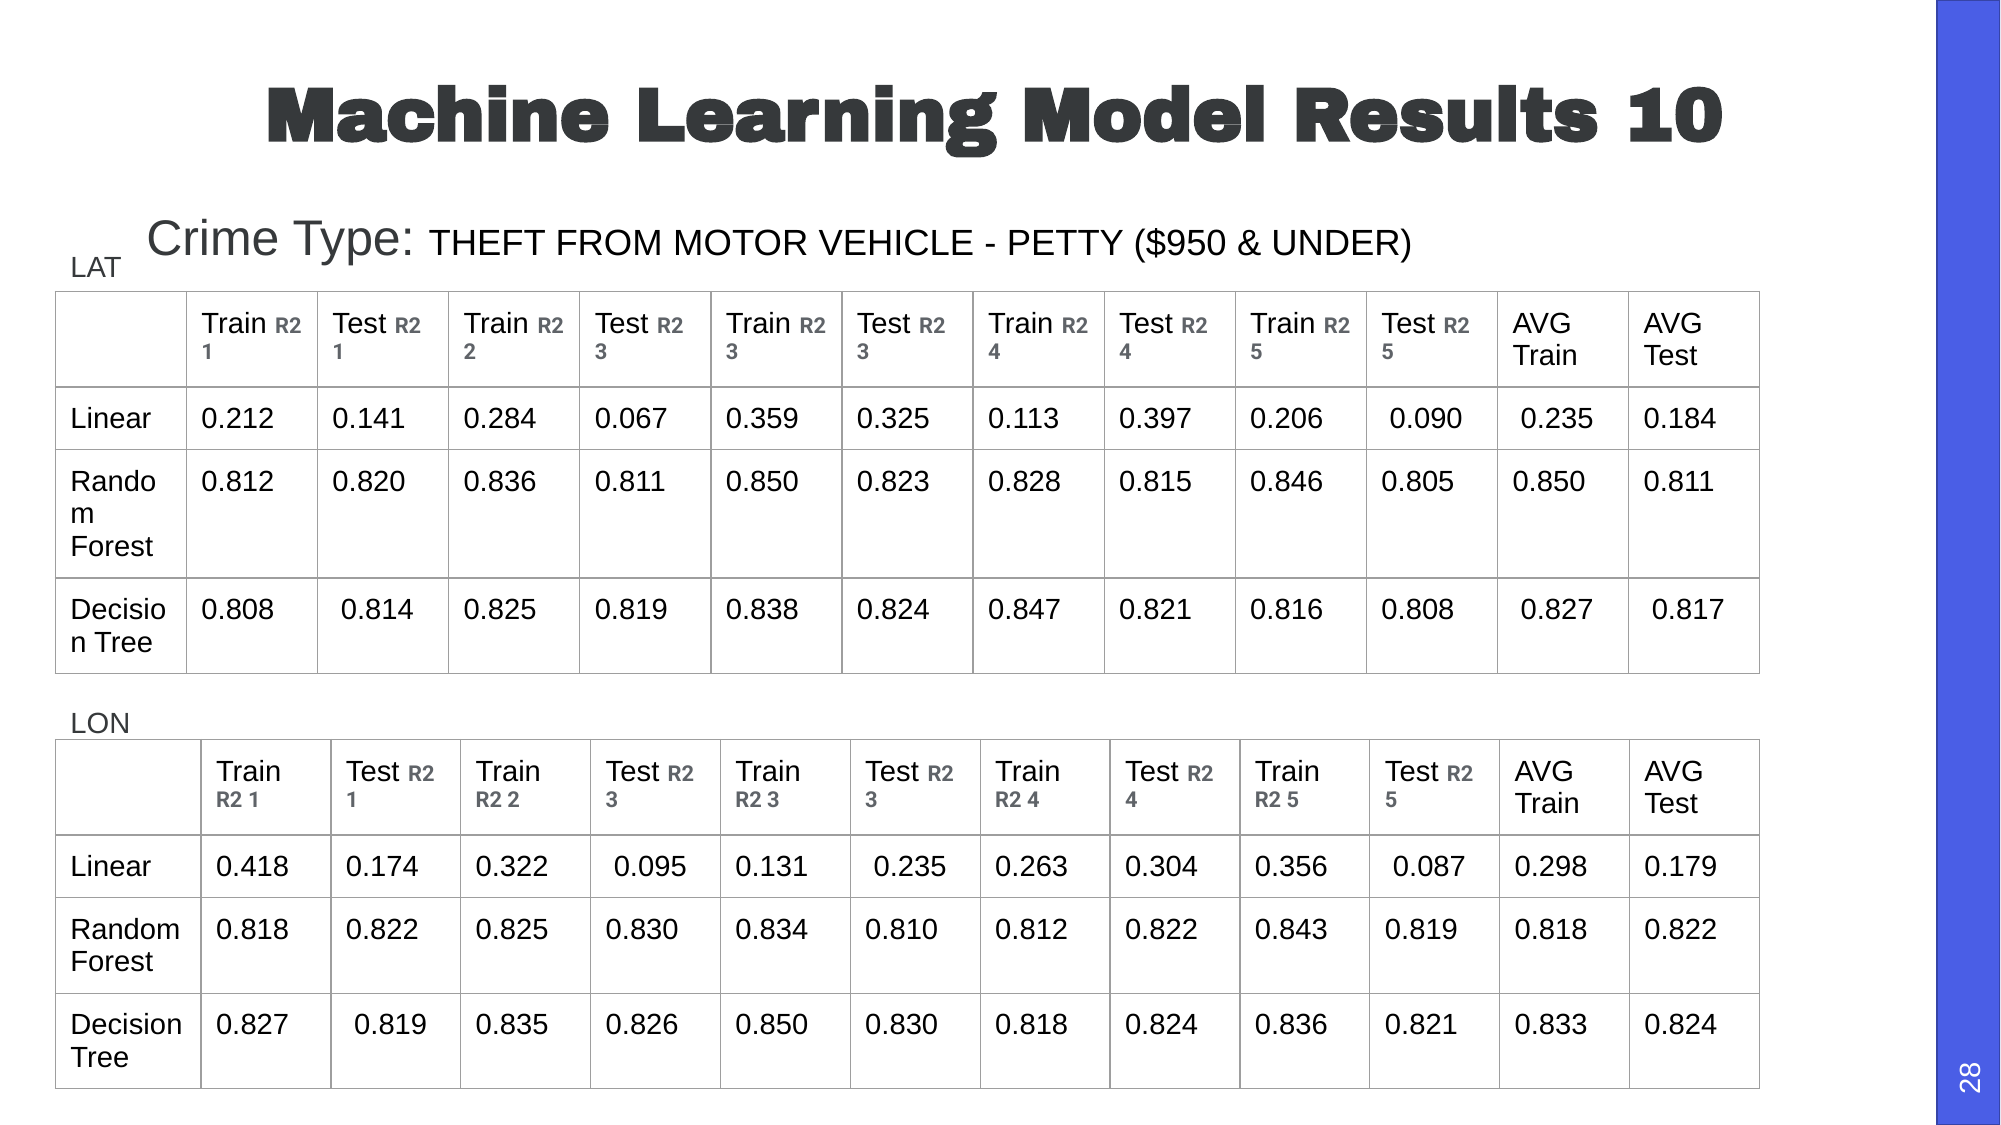

# Machine Learning Model Results 10

Crime Type: THEFT FROM MOTOR VEHICLE - PETTY ($950 & UNDER)

LAT
|  | Train R2 1 | Test R2 1 | Train R2 2 | Test R2 3 | Train R2 3 | Test R2 3 | Train R2 4 | Test R2 4 | Train R2 5 | Test R2 5 | AVG Train | AVG Test |
| --- | --- | --- | --- | --- | --- | --- | --- | --- | --- | --- | --- | --- |
| Linear | 0.212 | 0.141 | 0.284 | 0.067 | 0.359 | 0.325 | 0.113 | 0.397 | 0.206 | 0.090 | 0.235 | 0.184 |
| Random Forest | 0.812 | 0.820 | 0.836 | 0.811 | 0.850 | 0.823 | 0.828 | 0.815 | 0.846 | 0.805 | 0.850 | 0.811 |
| Decision Tree | 0.808 | 0.814 | 0.825 | 0.819 | 0.838 | 0.824 | 0.847 | 0.821 | 0.816 | 0.808 | 0.827 | 0.817 |
LON
|  | Train R2 1 | Test R2 1 | Train R2 2 | Test R2 3 | Train R2 3 | Test R2 3 | Train R2 4 | Test R2 4 | Train R2 5 | Test R2 5 | AVG Train | AVG Test |
| --- | --- | --- | --- | --- | --- | --- | --- | --- | --- | --- | --- | --- |
| Linear | 0.418 | 0.174 | 0.322 | 0.095 | 0.131 | 0.235 | 0.263 | 0.304 | 0.356 | 0.087 | 0.298 | 0.179 |
| Random Forest | 0.818 | 0.822 | 0.825 | 0.830 | 0.834 | 0.810 | 0.812 | 0.822 | 0.843 | 0.819 | 0.818 | 0.822 |
| Decision Tree | 0.827 | 0.819 | 0.835 | 0.826 | 0.850 | 0.830 | 0.818 | 0.824 | 0.836 | 0.821 | 0.833 | 0.824 |
28